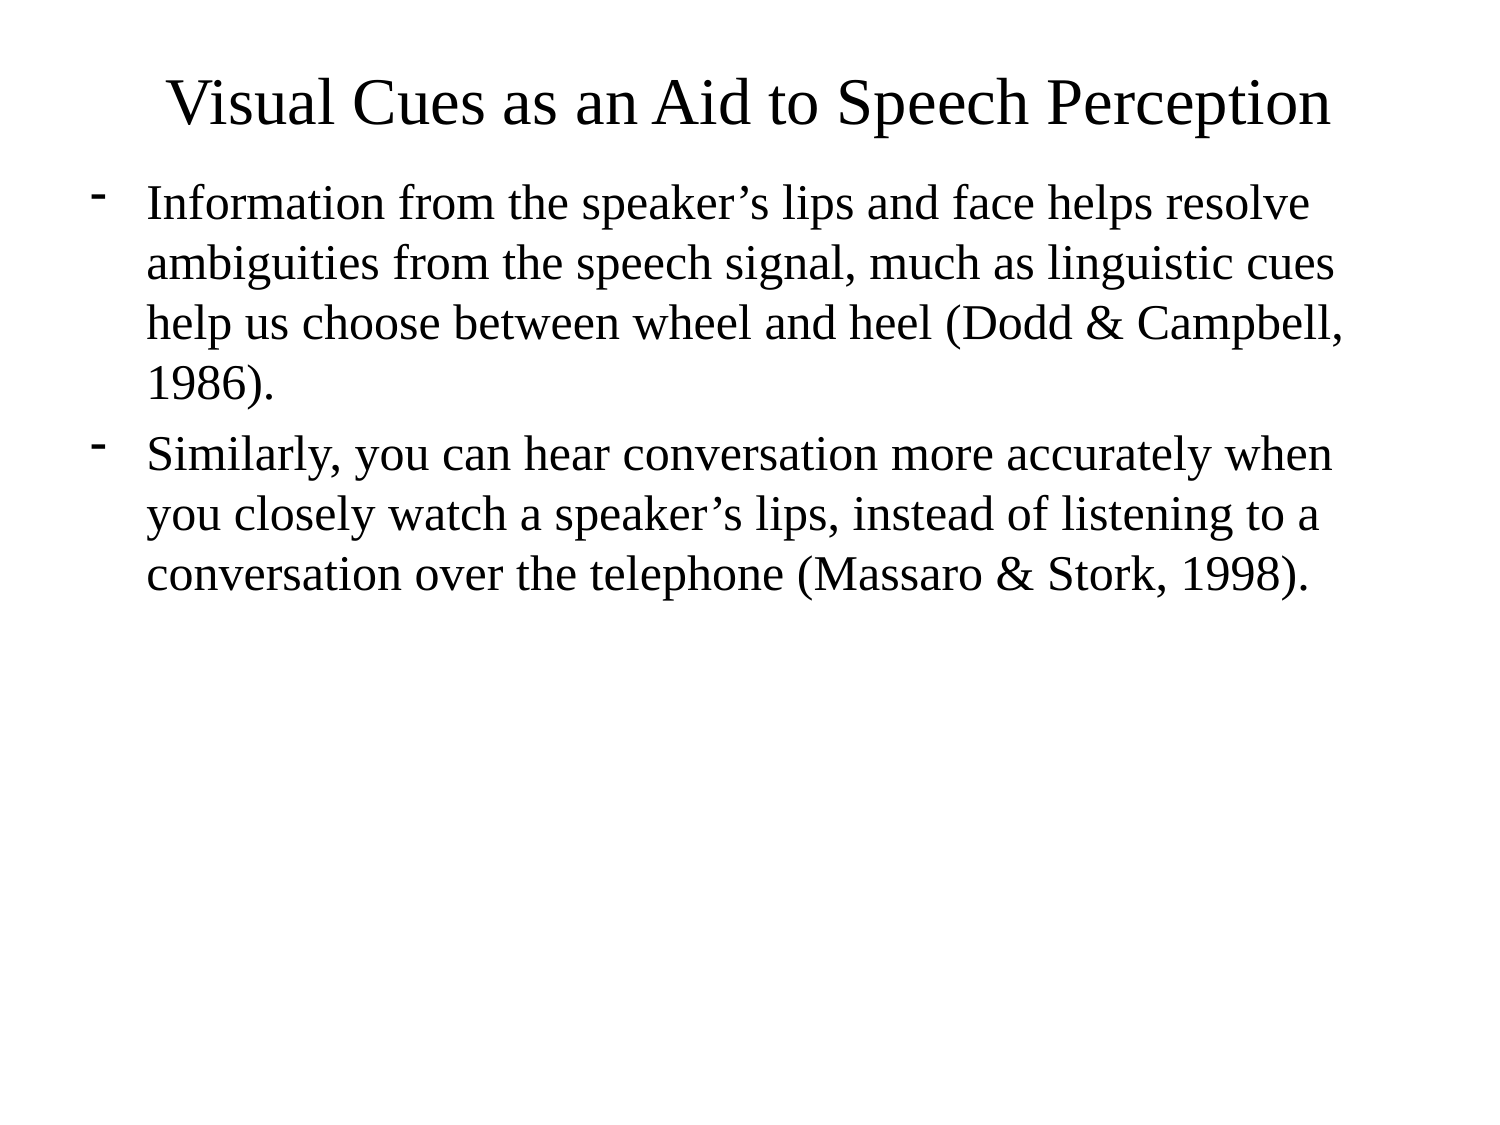

# Visual Cues as an Aid to Speech Perception
Information from the speaker’s lips and face helps resolve ambiguities from the speech signal, much as linguistic cues help us choose between wheel and heel (Dodd & Campbell, 1986).
Similarly, you can hear conversation more accurately when you closely watch a speaker’s lips, instead of listening to a conversation over the telephone (Massaro & Stork, 1998).